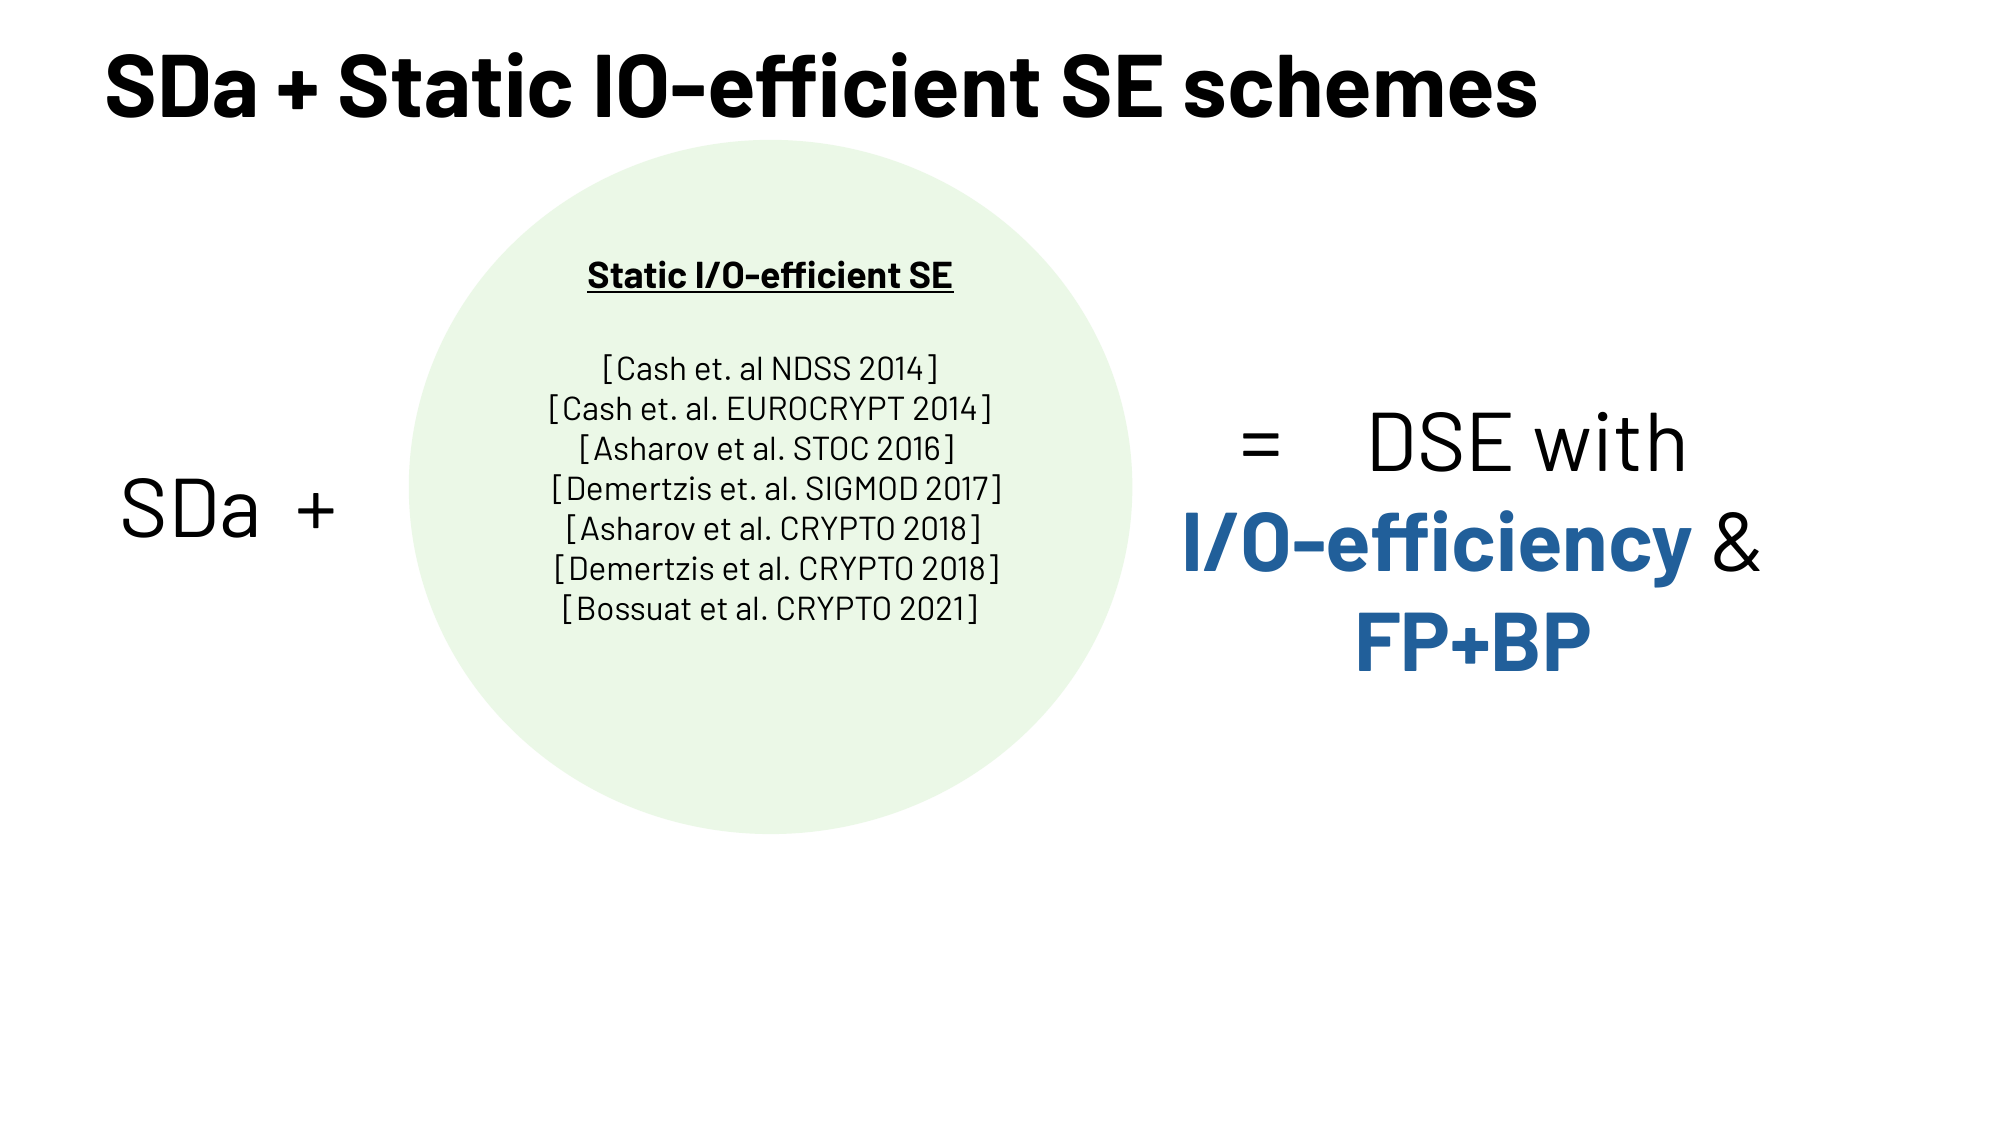

SDa + Static IO-efficient SE schemes

[Cash et. al NDSS 2014]
[Cash et. al. EUROCRYPT 2014]
[Asharov et al. STOC 2016]
  [Demertzis et. al. SIGMOD 2017]
 [Asharov et al. CRYPTO 2018]
  [Demertzis et al. CRYPTO 2018]
[Bossuat et al. CRYPTO 2021]

Static I/O-efficient SE
=     DSE with
I/O-efficiency &
FP+BP
SDa  +